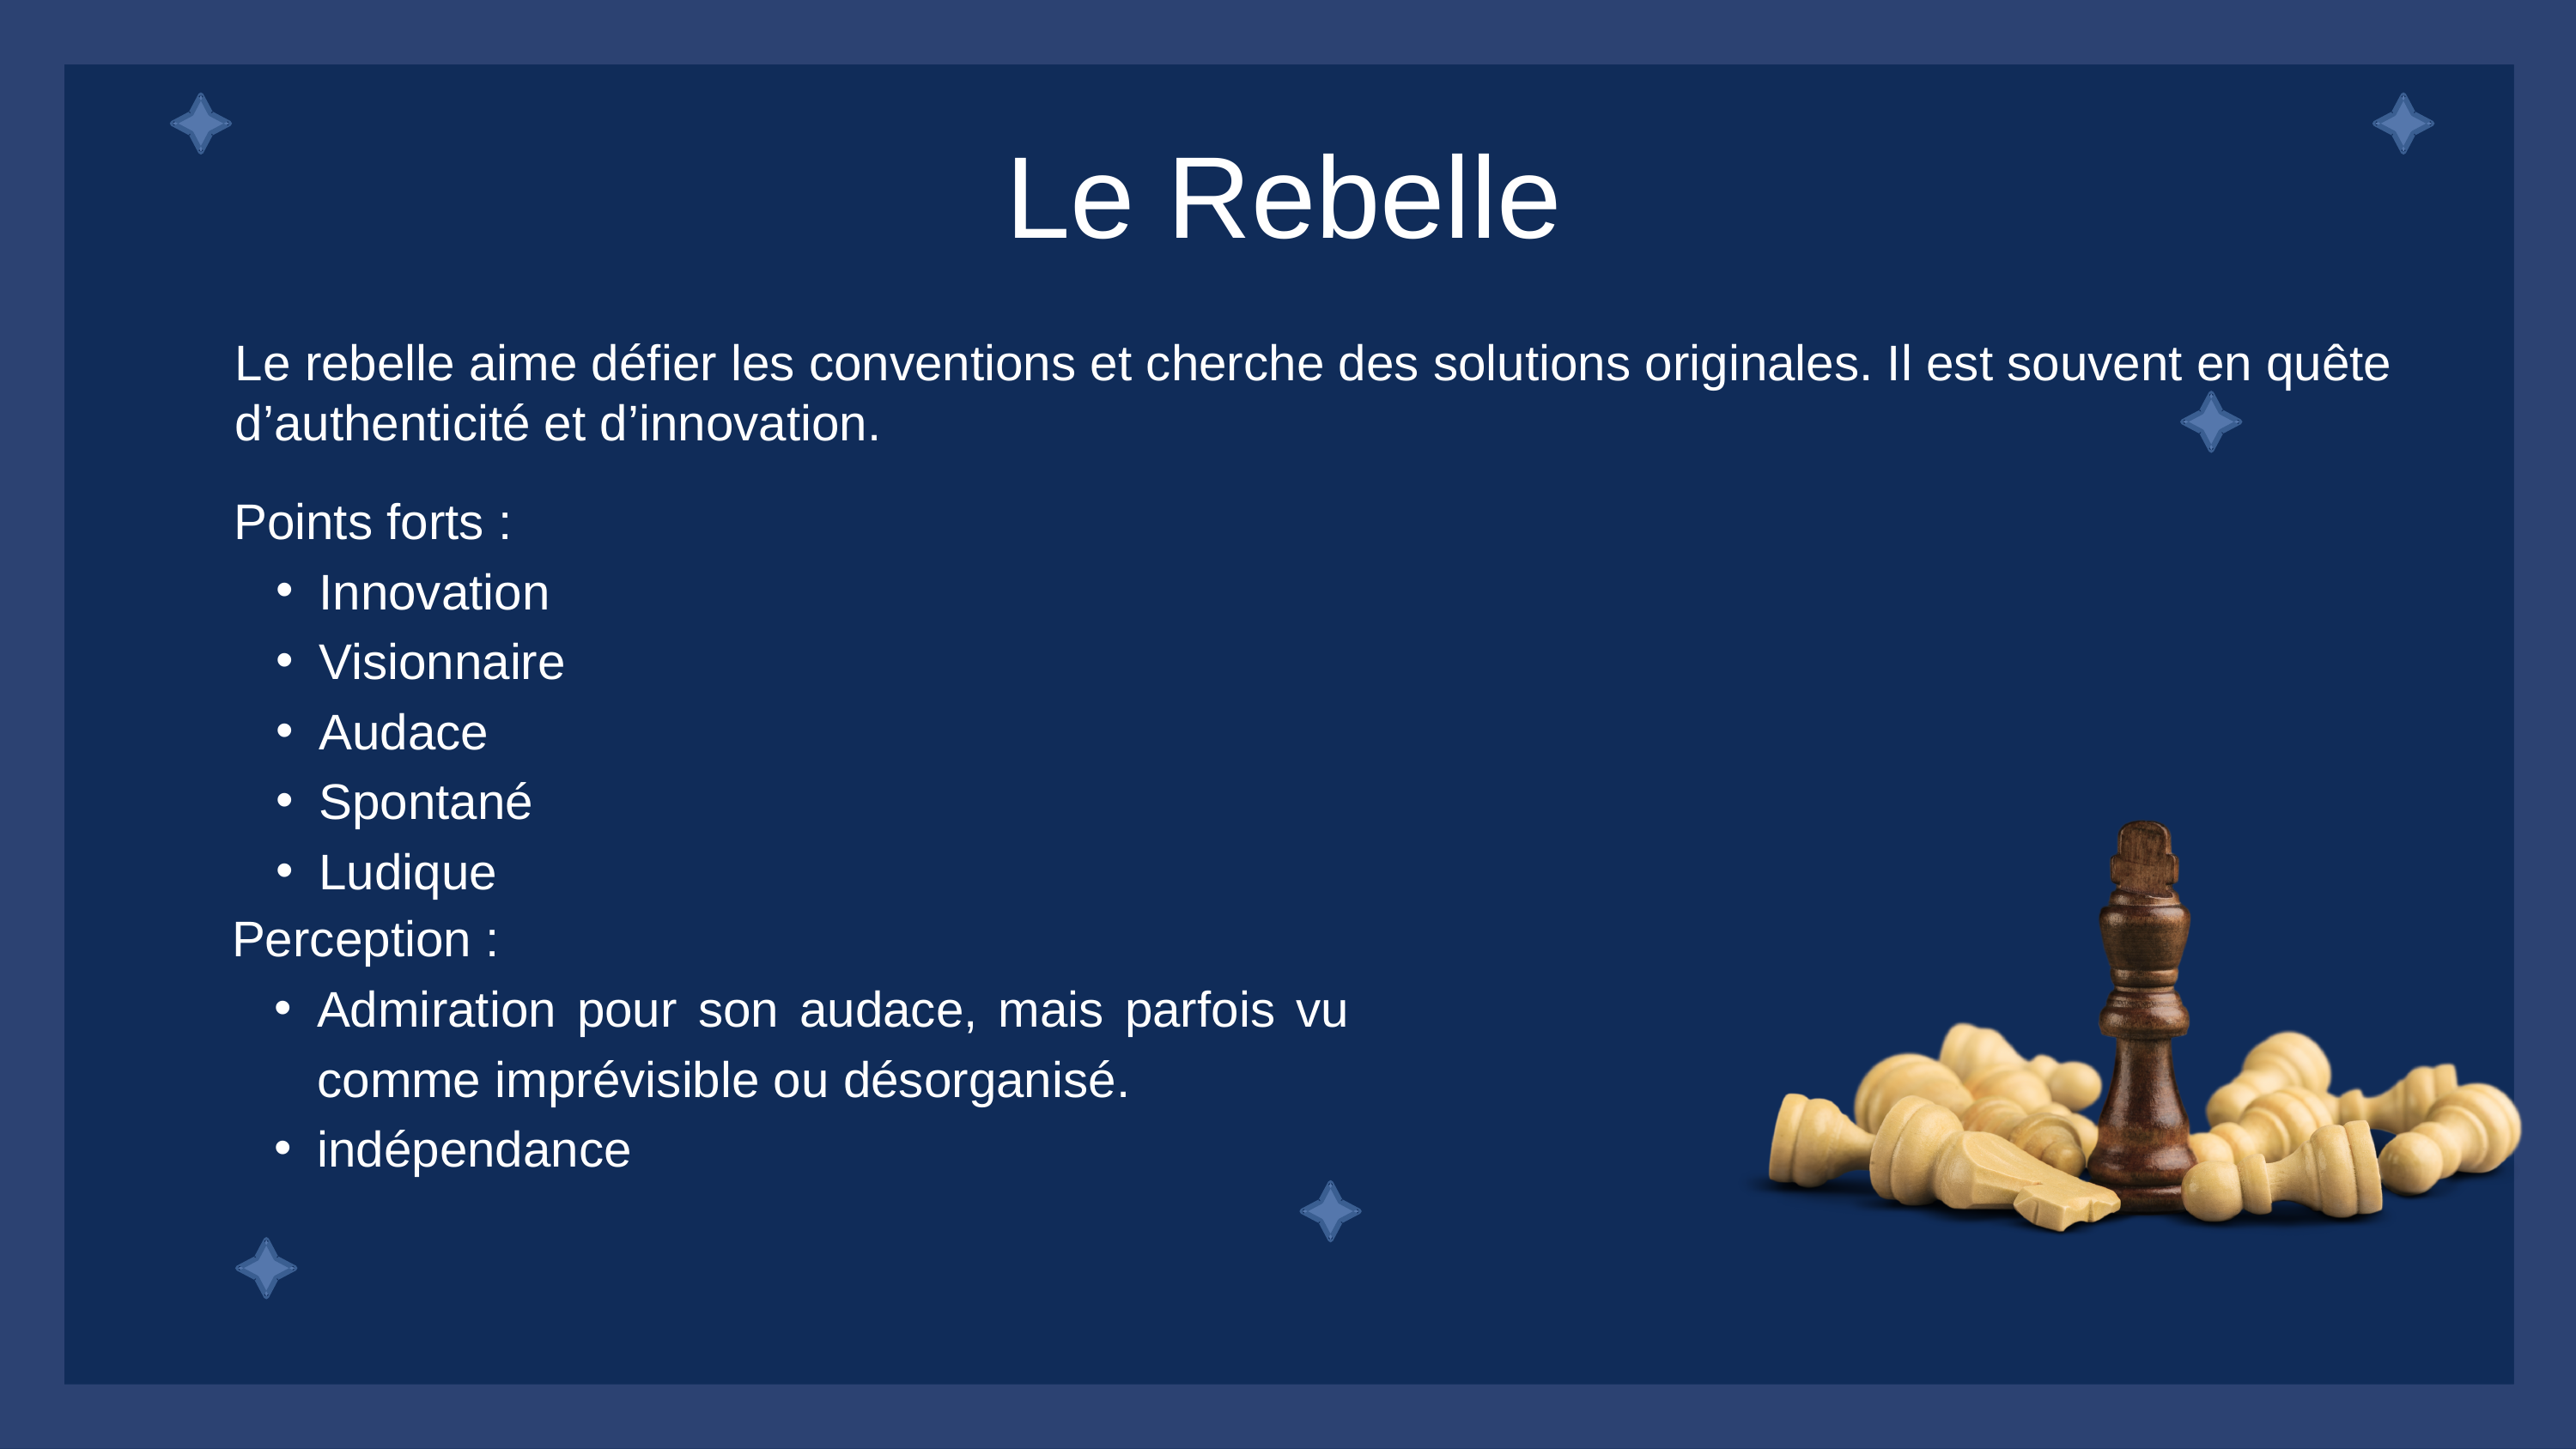

Le Rebelle
Le rebelle aime défier les conventions et cherche des solutions originales. Il est souvent en quête d’authenticité et d’innovation.

Points forts :
Innovation
Visionnaire
Audace
Spontané
Ludique

Perception :
Admiration pour son audace, mais parfois vu comme imprévisible ou désorganisé.
indépendance